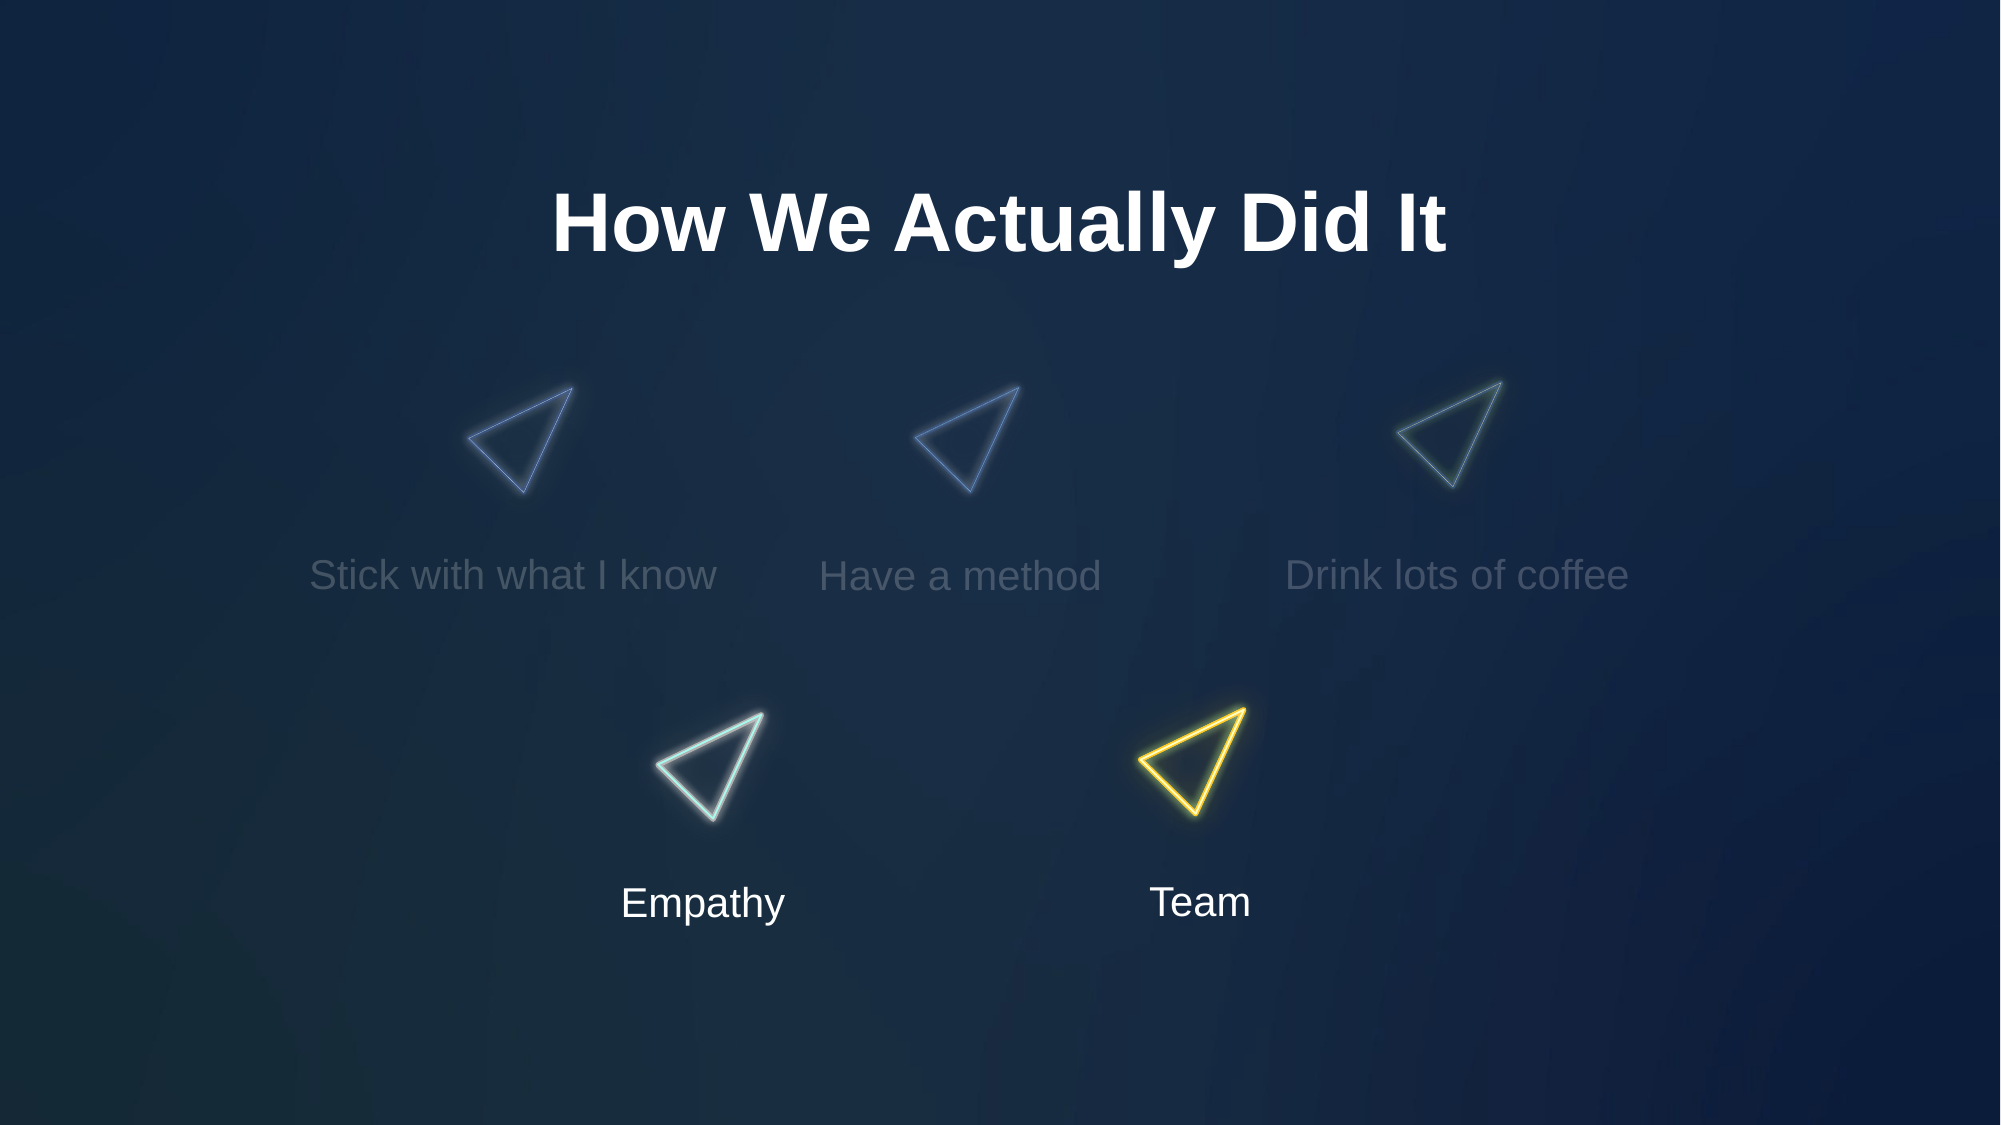

How We Actually Did It

Drink lots of coffee
Stick with what I know
Have a method

Team
Empathy